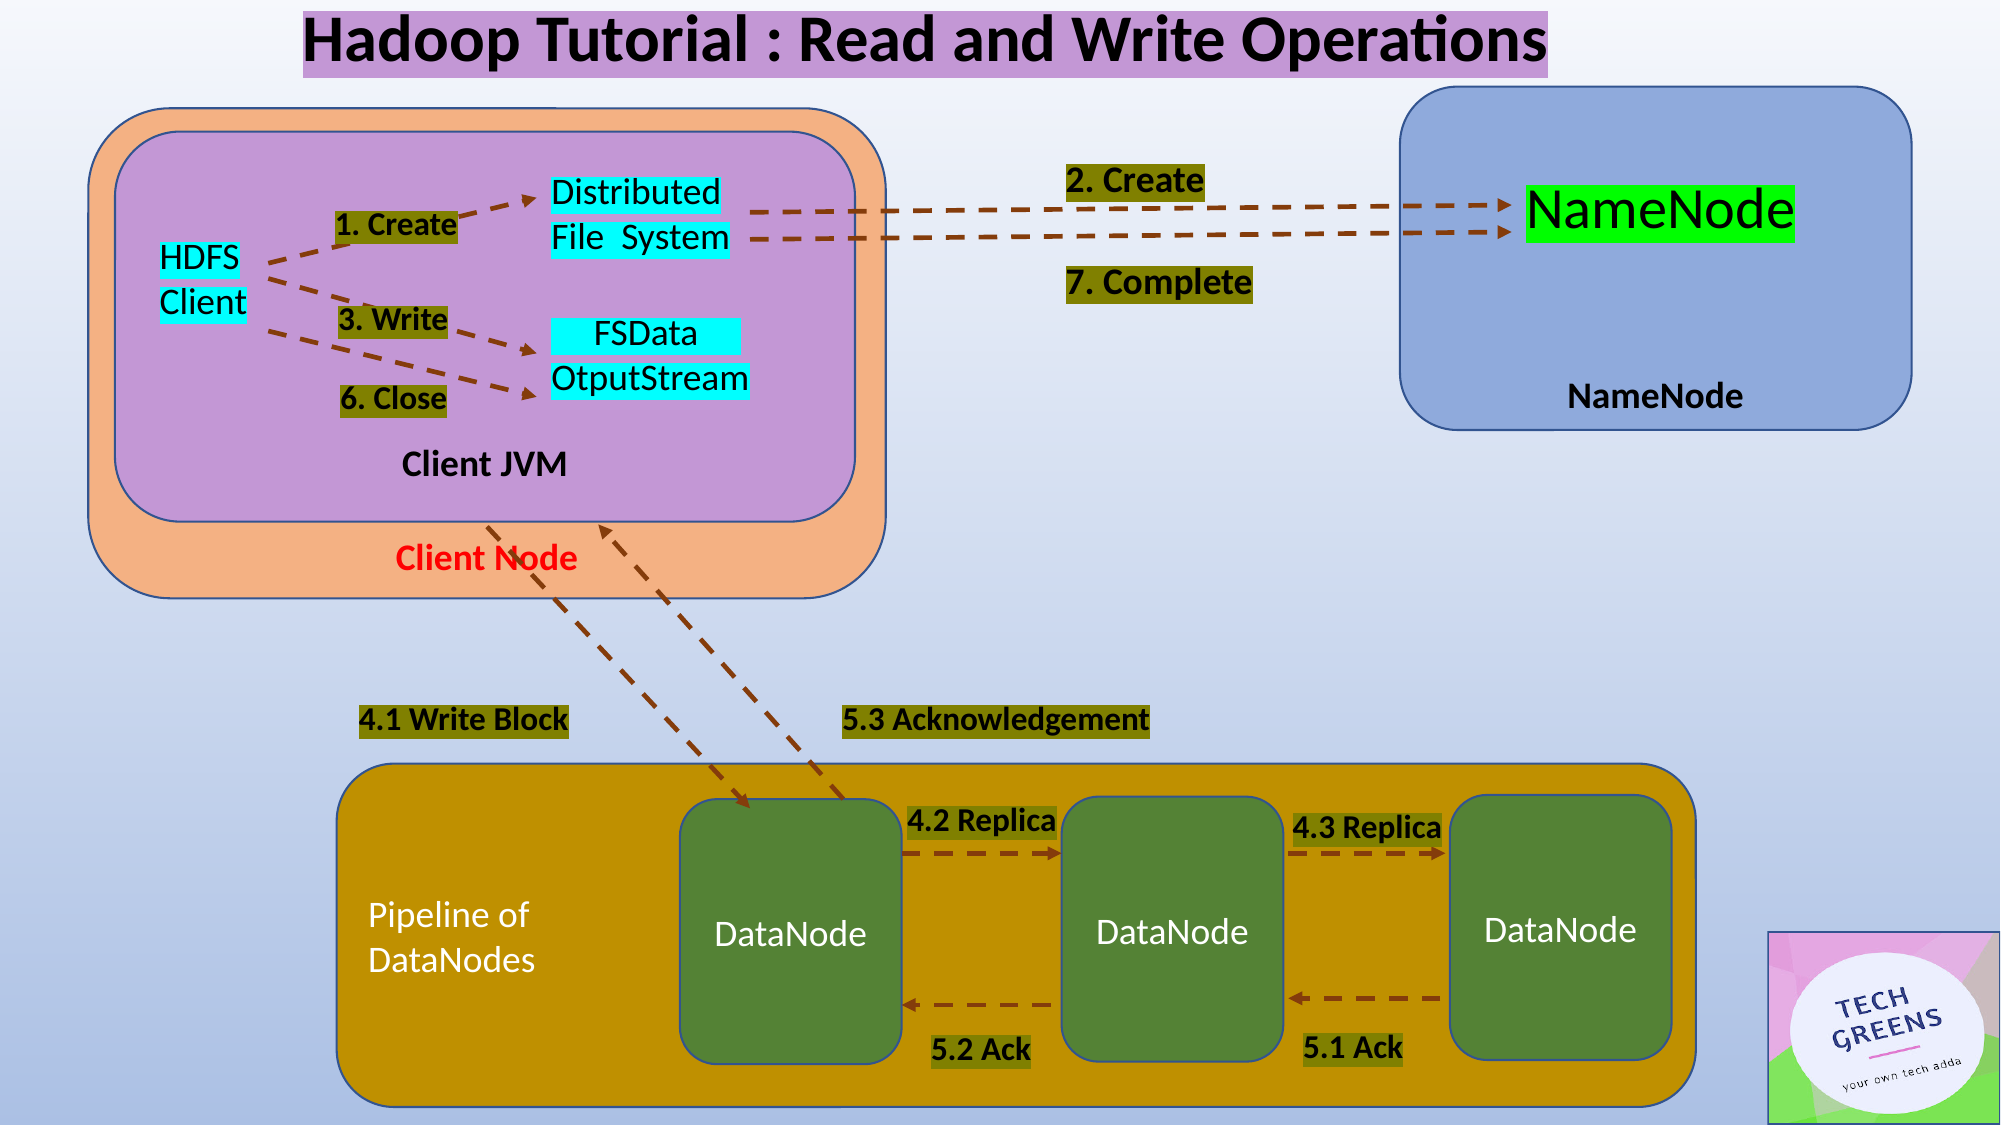

Hadoop Tutorial : Read and Write Operations

NameNode

Client Node

Client JVM
2. Create
Distributed File  System
NameNode
1. Create
HDFS Client
7. Complete
3. Write
     FSData      OtputStream
6. Close
4.1 Write Block
5.3 Acknowledgement
Pipeline of
DataNodes
4.2 Replica
DataNode
DataNode
4.3 Replica
DataNode
5.1 Ack
5.2 Ack